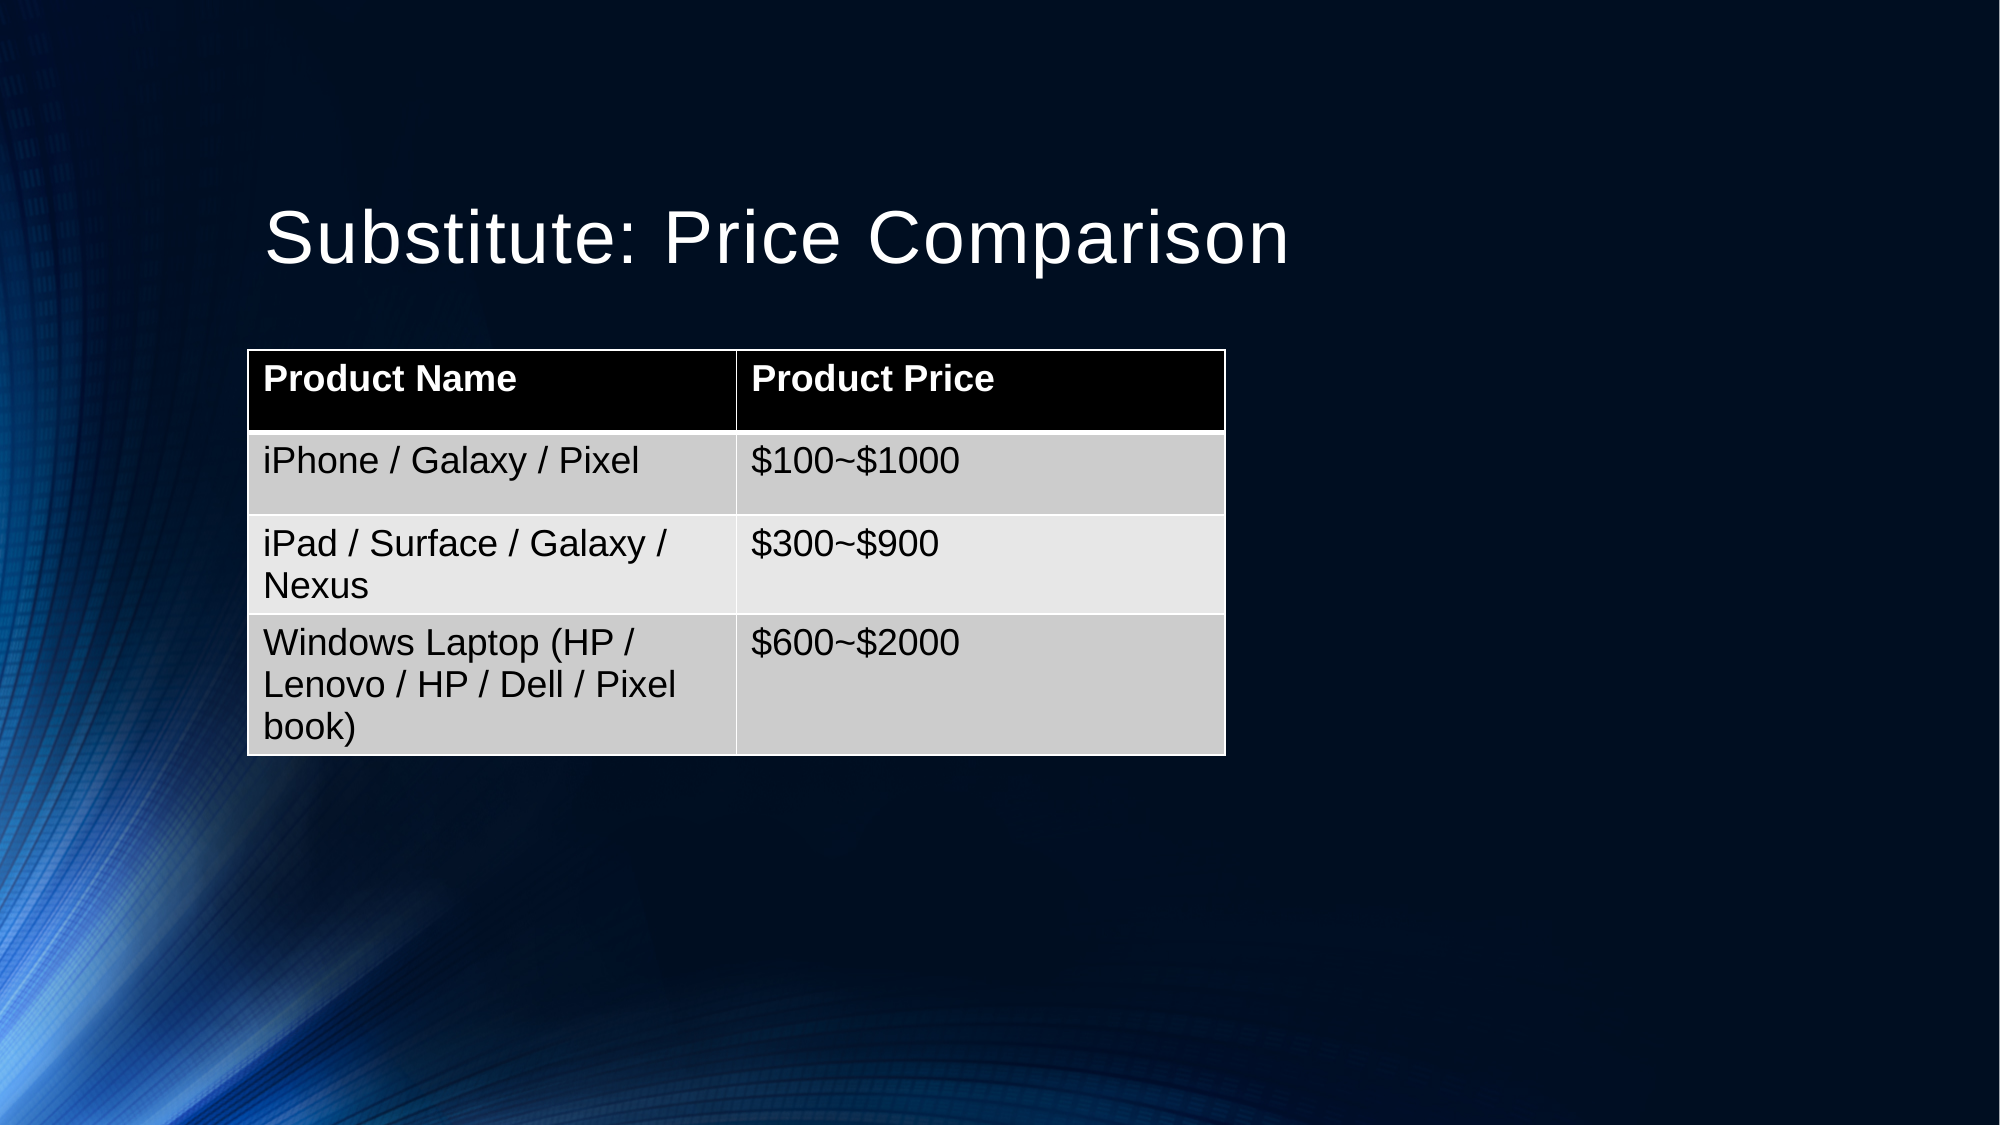

# Substitute: Price Comparison
| Product Name | Product Price |
| --- | --- |
| iPhone / Galaxy / Pixel | $100~$1000 |
| iPad / Surface / Galaxy / Nexus | $300~$900 |
| Windows Laptop (HP / Lenovo / HP / Dell / Pixel book) | $600~$2000 |